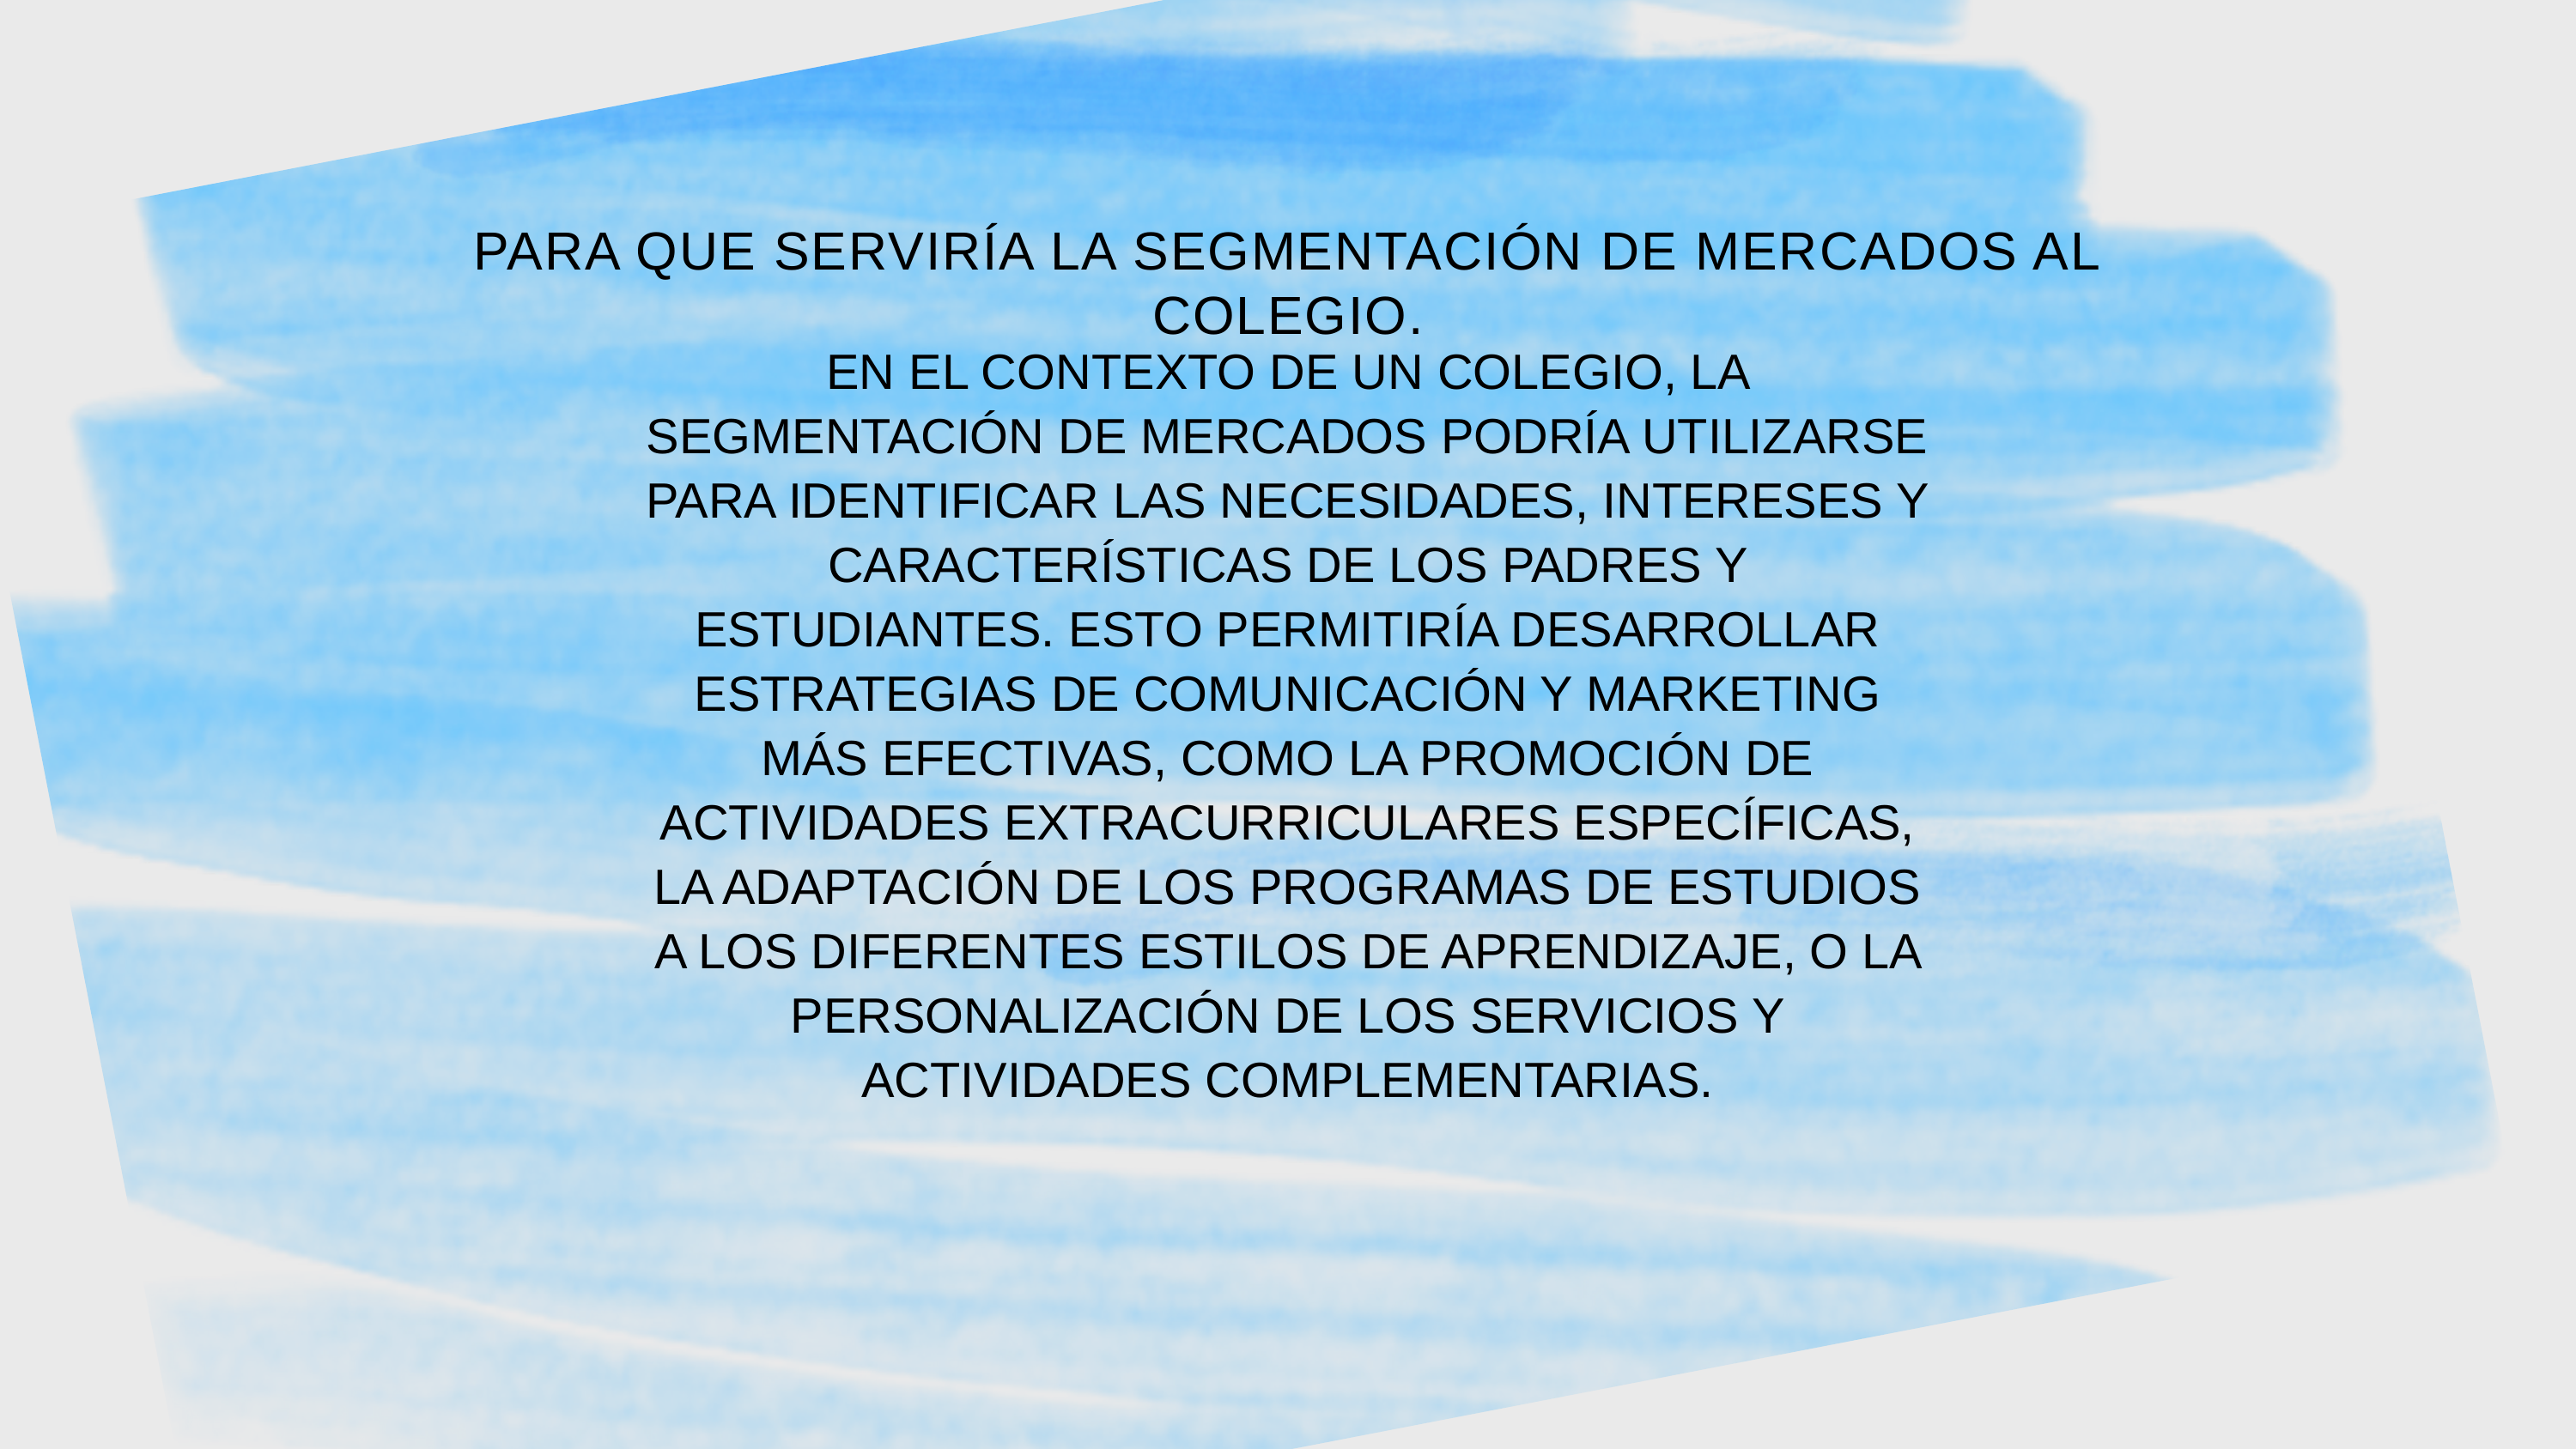

PARA QUE SERVIRÍA LA SEGMENTACIÓN DE MERCADOS AL COLEGIO.
EN EL CONTEXTO DE UN COLEGIO, LA SEGMENTACIÓN DE MERCADOS PODRÍA UTILIZARSE PARA IDENTIFICAR LAS NECESIDADES, INTERESES Y CARACTERÍSTICAS DE LOS PADRES Y ESTUDIANTES. ESTO PERMITIRÍA DESARROLLAR ESTRATEGIAS DE COMUNICACIÓN Y MARKETING MÁS EFECTIVAS, COMO LA PROMOCIÓN DE ACTIVIDADES EXTRACURRICULARES ESPECÍFICAS, LA ADAPTACIÓN DE LOS PROGRAMAS DE ESTUDIOS A LOS DIFERENTES ESTILOS DE APRENDIZAJE, O LA PERSONALIZACIÓN DE LOS SERVICIOS Y ACTIVIDADES COMPLEMENTARIAS.